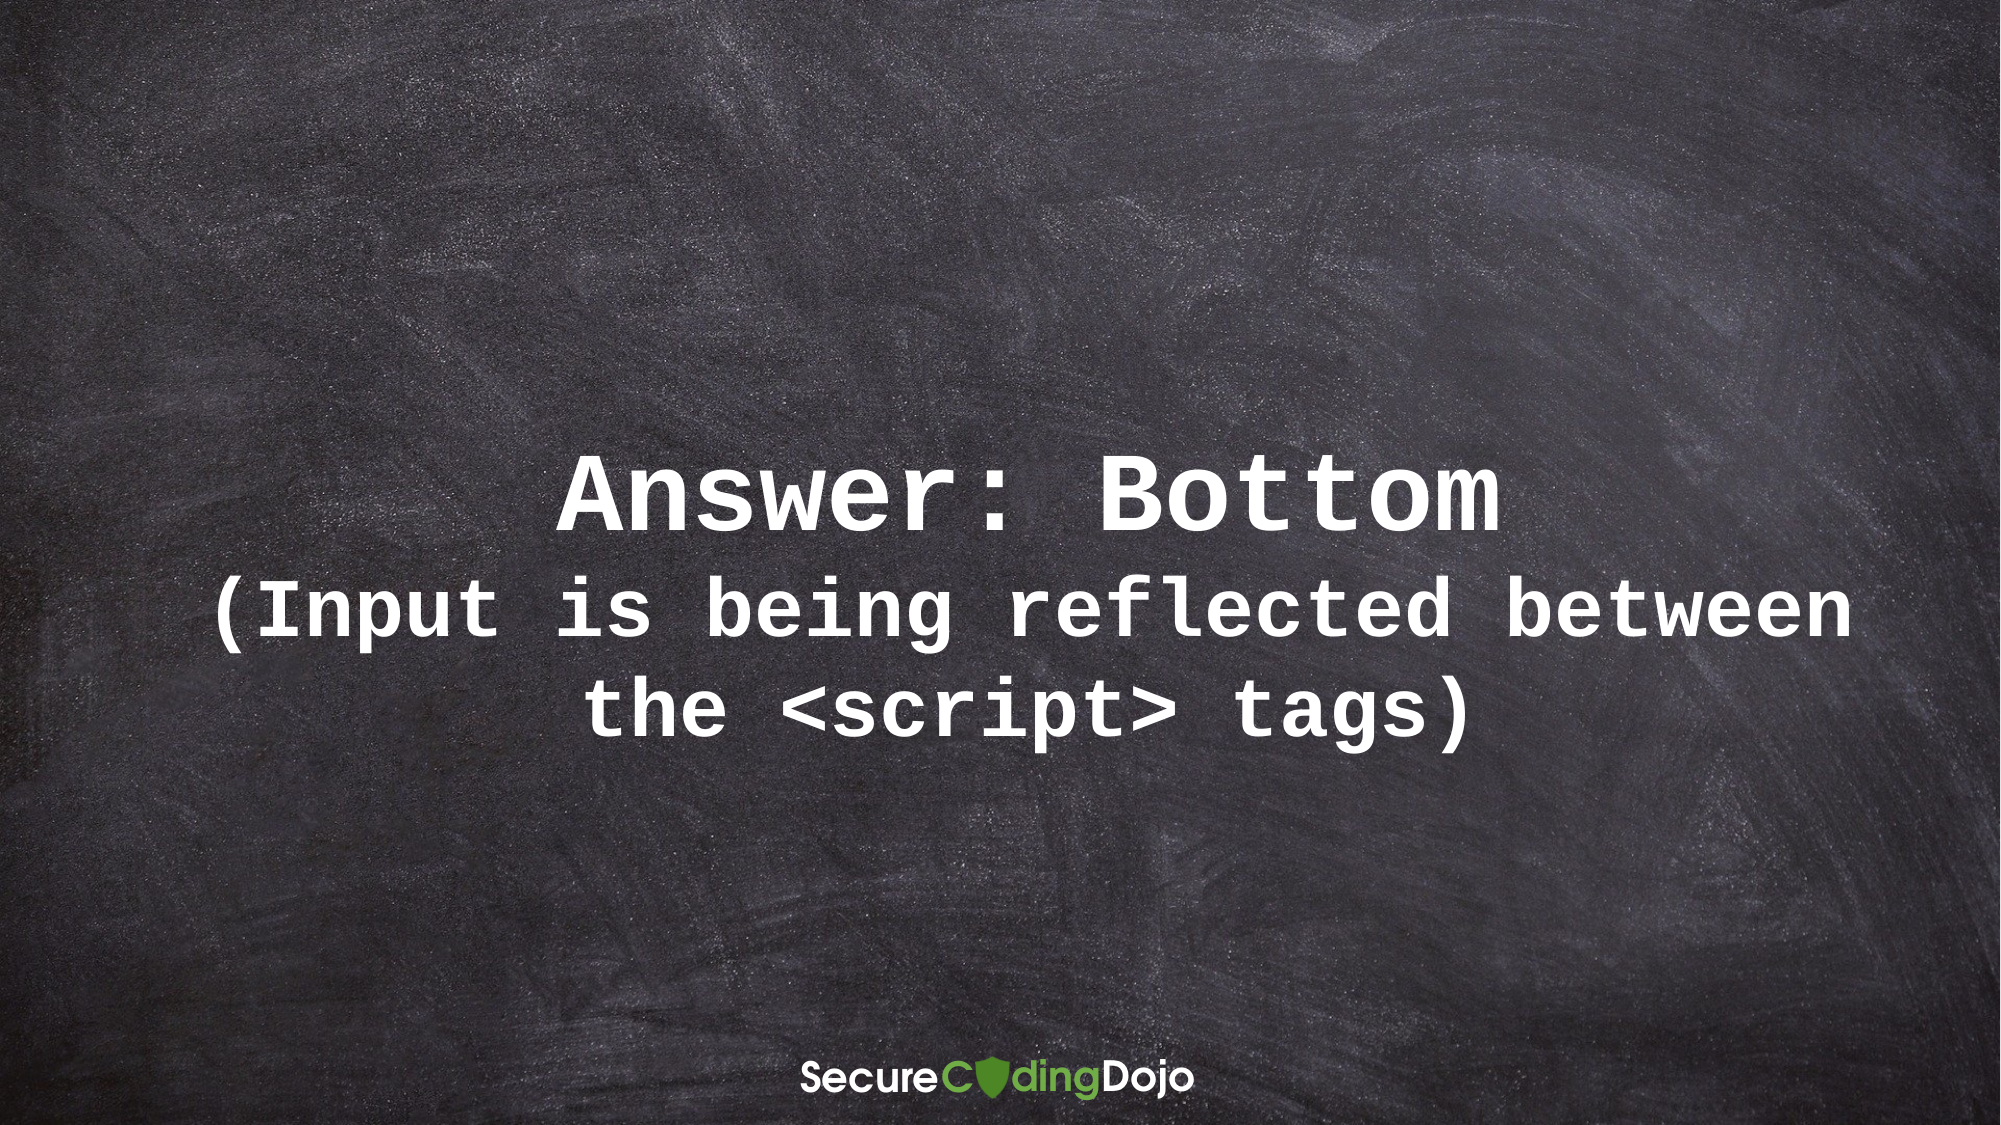

Answer: Bottom
(Input is being reflected between the <script> tags)